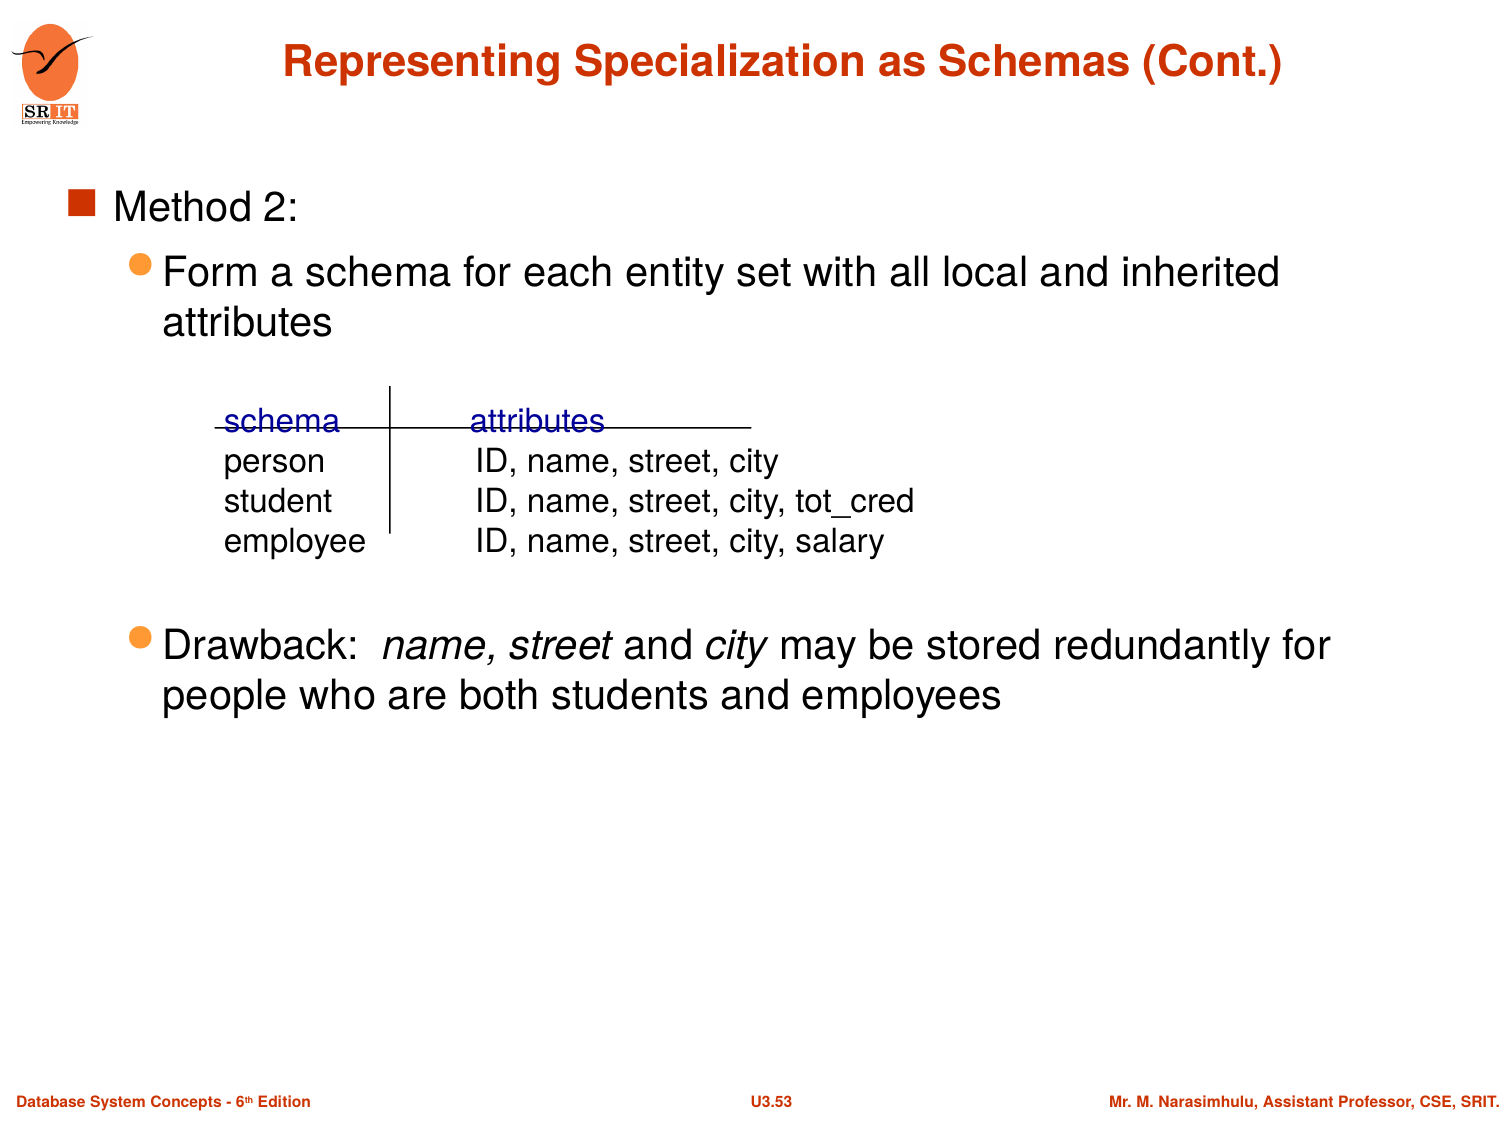

Representing Specialization as Schemas (Cont.)
Method 2:
Form a schema for each entity set with all local and inherited attributes

Drawback:  name, street and city may be stored redundantly for people who are both students and employees

schema              attributes
person	           ID, name, street, city
student	           ID, name, street, city, tot_cred
employee	           ID, name, street, city, salary